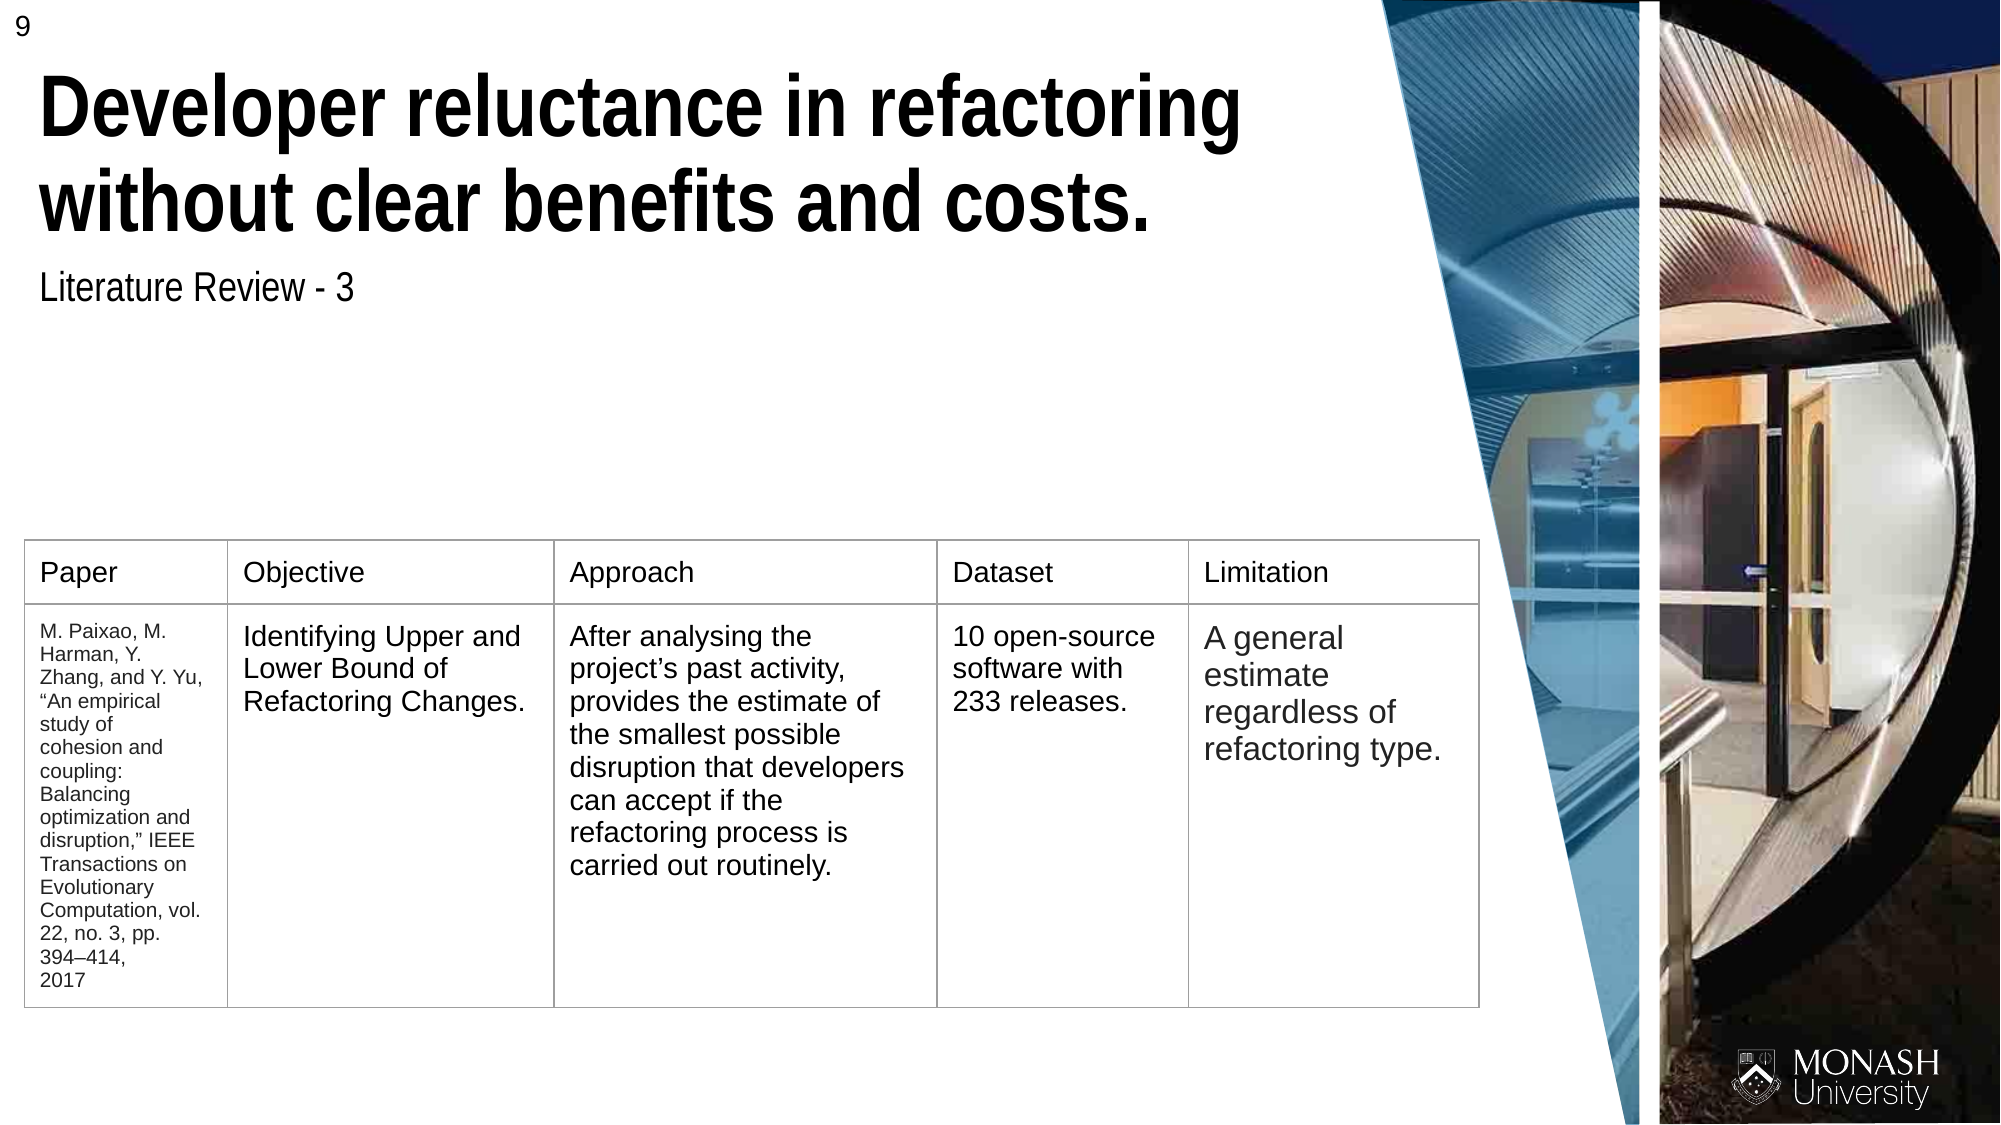

Developer reluctance in refactoring without clear benefits and costs.
Literature Review - 3
| Paper | Objective | Approach | Dataset | Limitation |
| --- | --- | --- | --- | --- |
| M. Paixao, M. Harman, Y. Zhang, and Y. Yu, “An empirical study of cohesion and coupling: Balancing optimization and disruption,” IEEE Transactions on Evolutionary Computation, vol. 22, no. 3, pp. 394–414, 2017 | Identifying Upper and Lower Bound of Refactoring Changes. | After analysing the project’s past activity, provides the estimate of the smallest possible disruption that developers can accept if the refactoring process is carried out routinely. | 10 open-source software with 233 releases. | A general estimate regardless of refactoring type. |